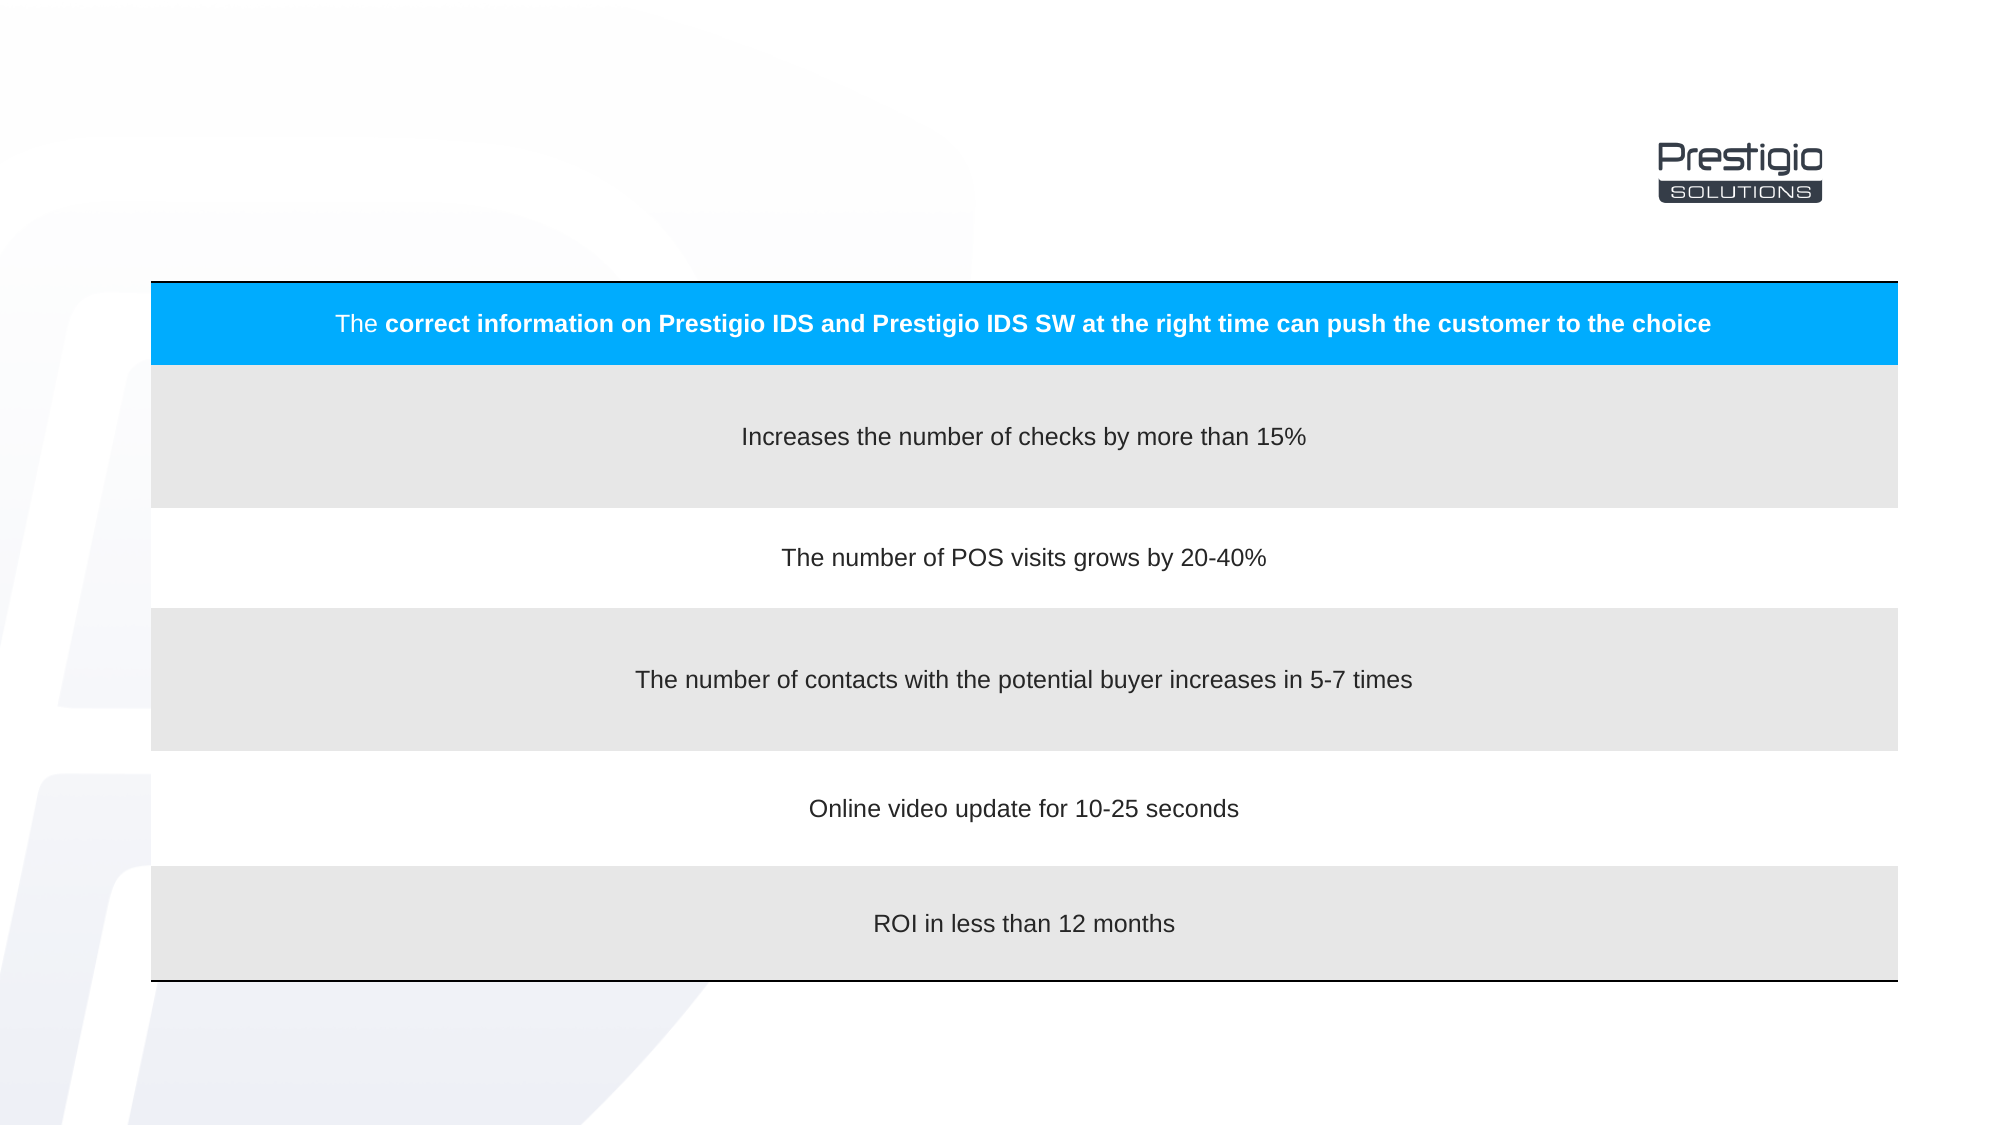

| The correct information on Prestigio IDS and Prestigio IDS SW at the right time can push the customer to the choice |
| --- |
| Increases the number of checks by more than 15% |
| The number of POS visits grows by 20-40% |
| The number of contacts with the potential buyer increases in 5-7 times |
| Online video update for 10-25 seconds |
| ROI in less than 12 months |